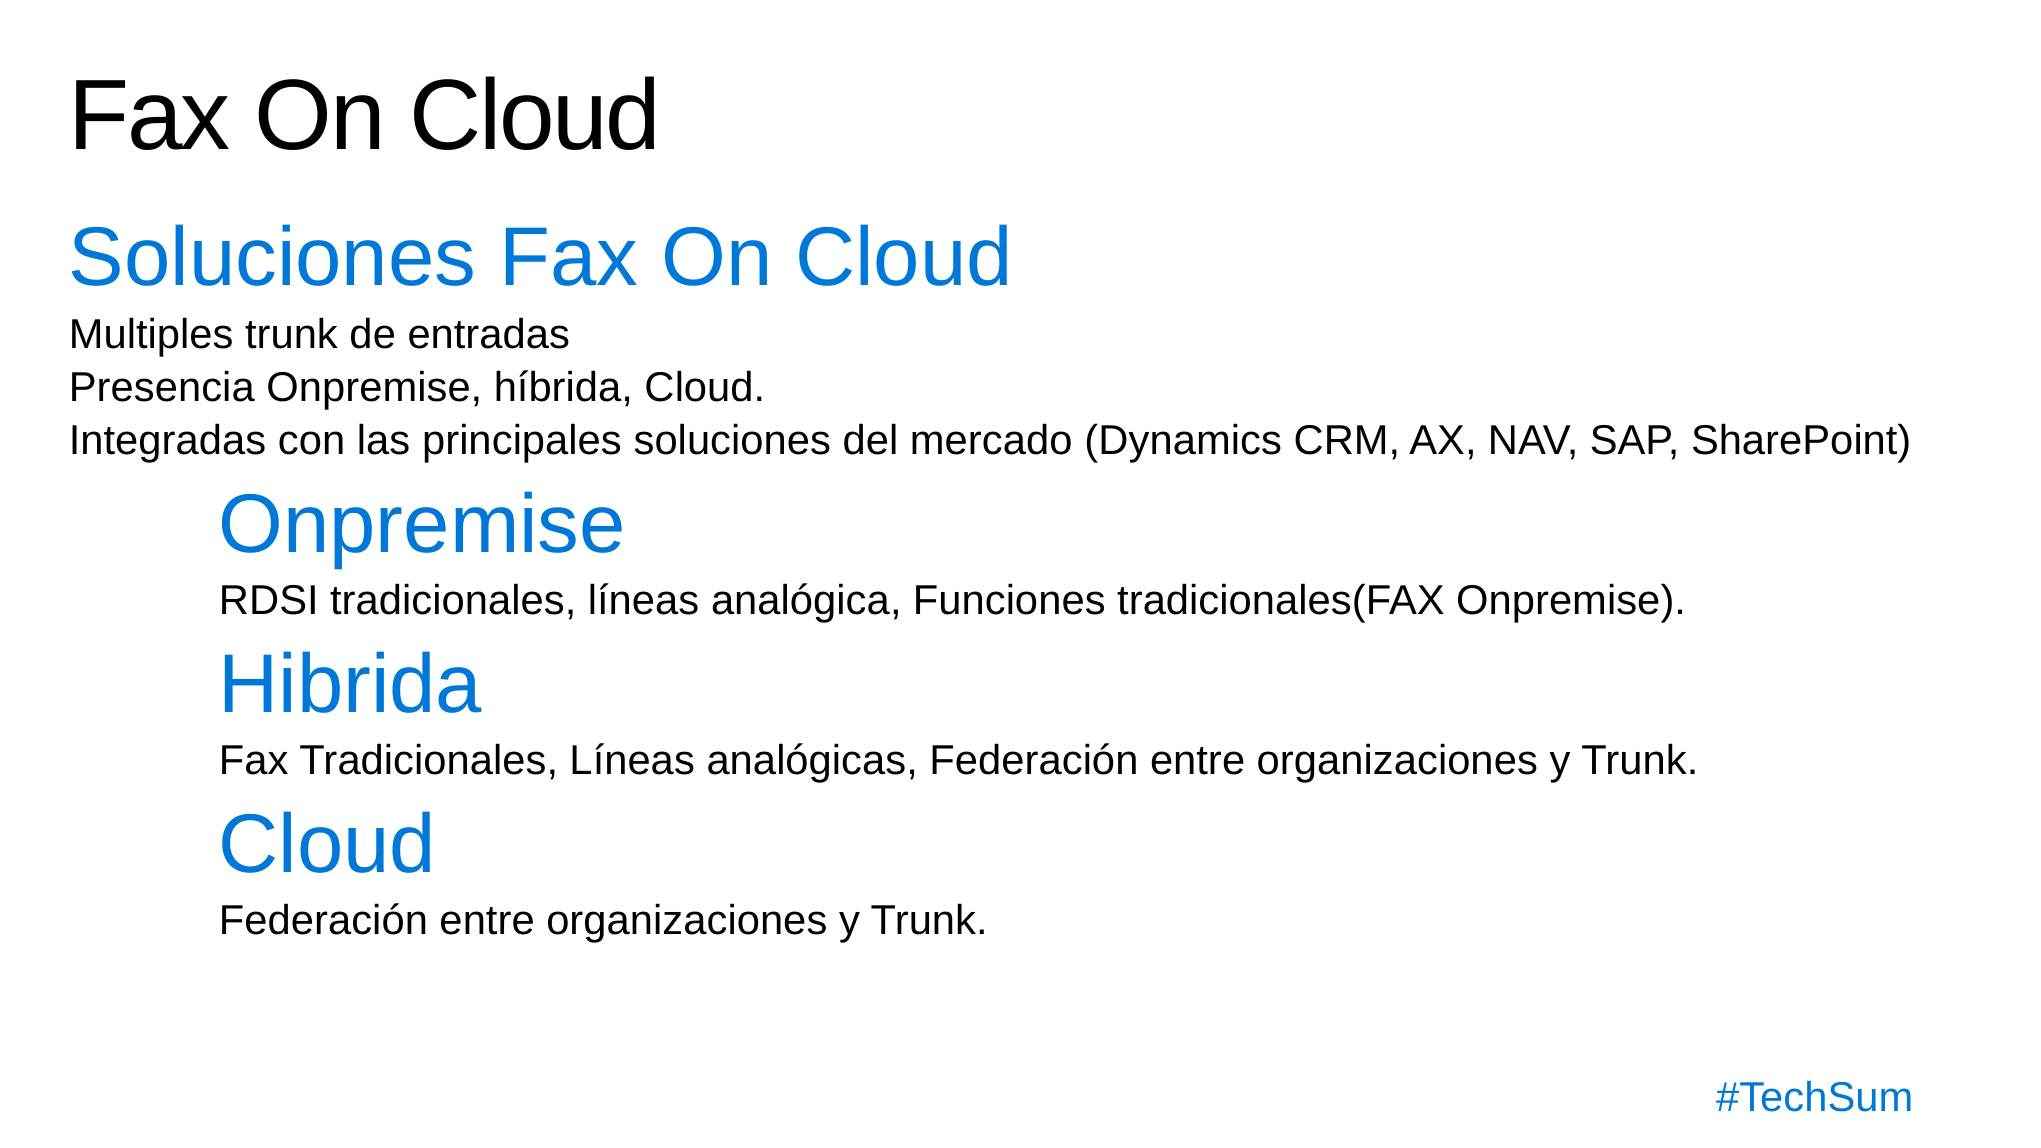

# Fax On Cloud
Soluciones Fax On Cloud
Multiples trunk de entradas
Presencia Onpremise, híbrida, Cloud.
Integradas con las principales soluciones del mercado (Dynamics CRM, AX, NAV, SAP, SharePoint)
	Onpremise
	RDSI tradicionales, líneas analógica, Funciones tradicionales(FAX Onpremise).
	Hibrida
	Fax Tradicionales, Líneas analógicas, Federación entre organizaciones y Trunk.
	Cloud
	Federación entre organizaciones y Trunk.